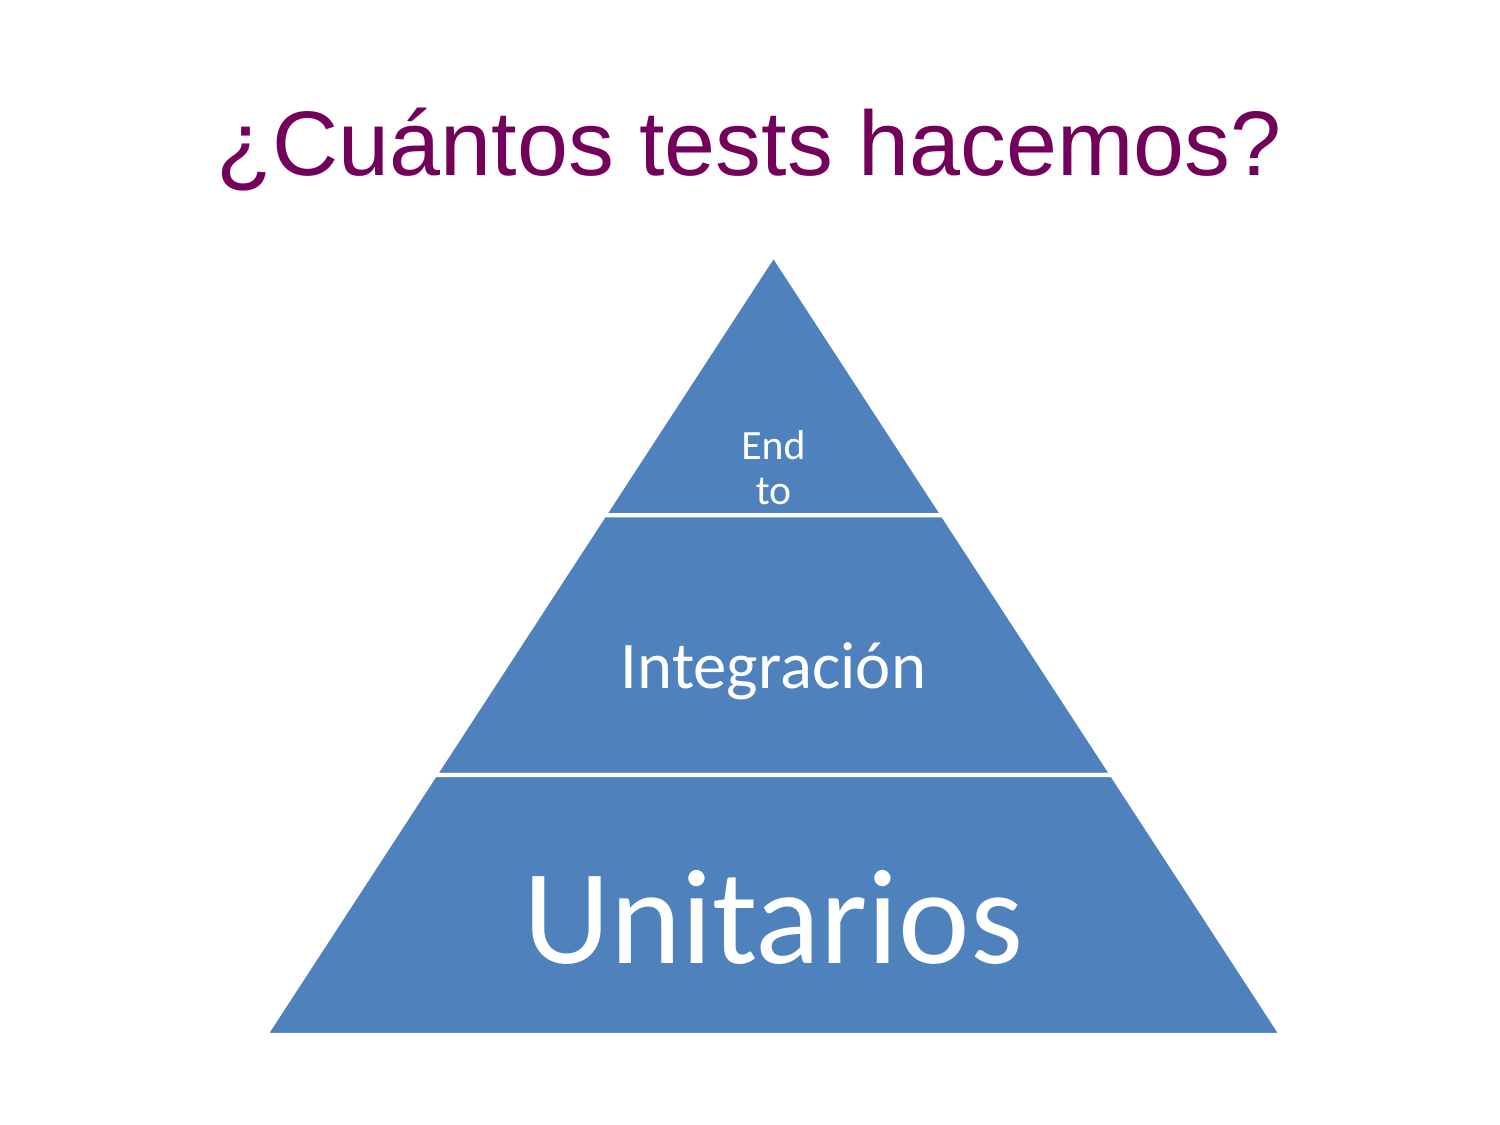

# ¿Cuántos tests hacemos?

End to End
Integración
Unitarios